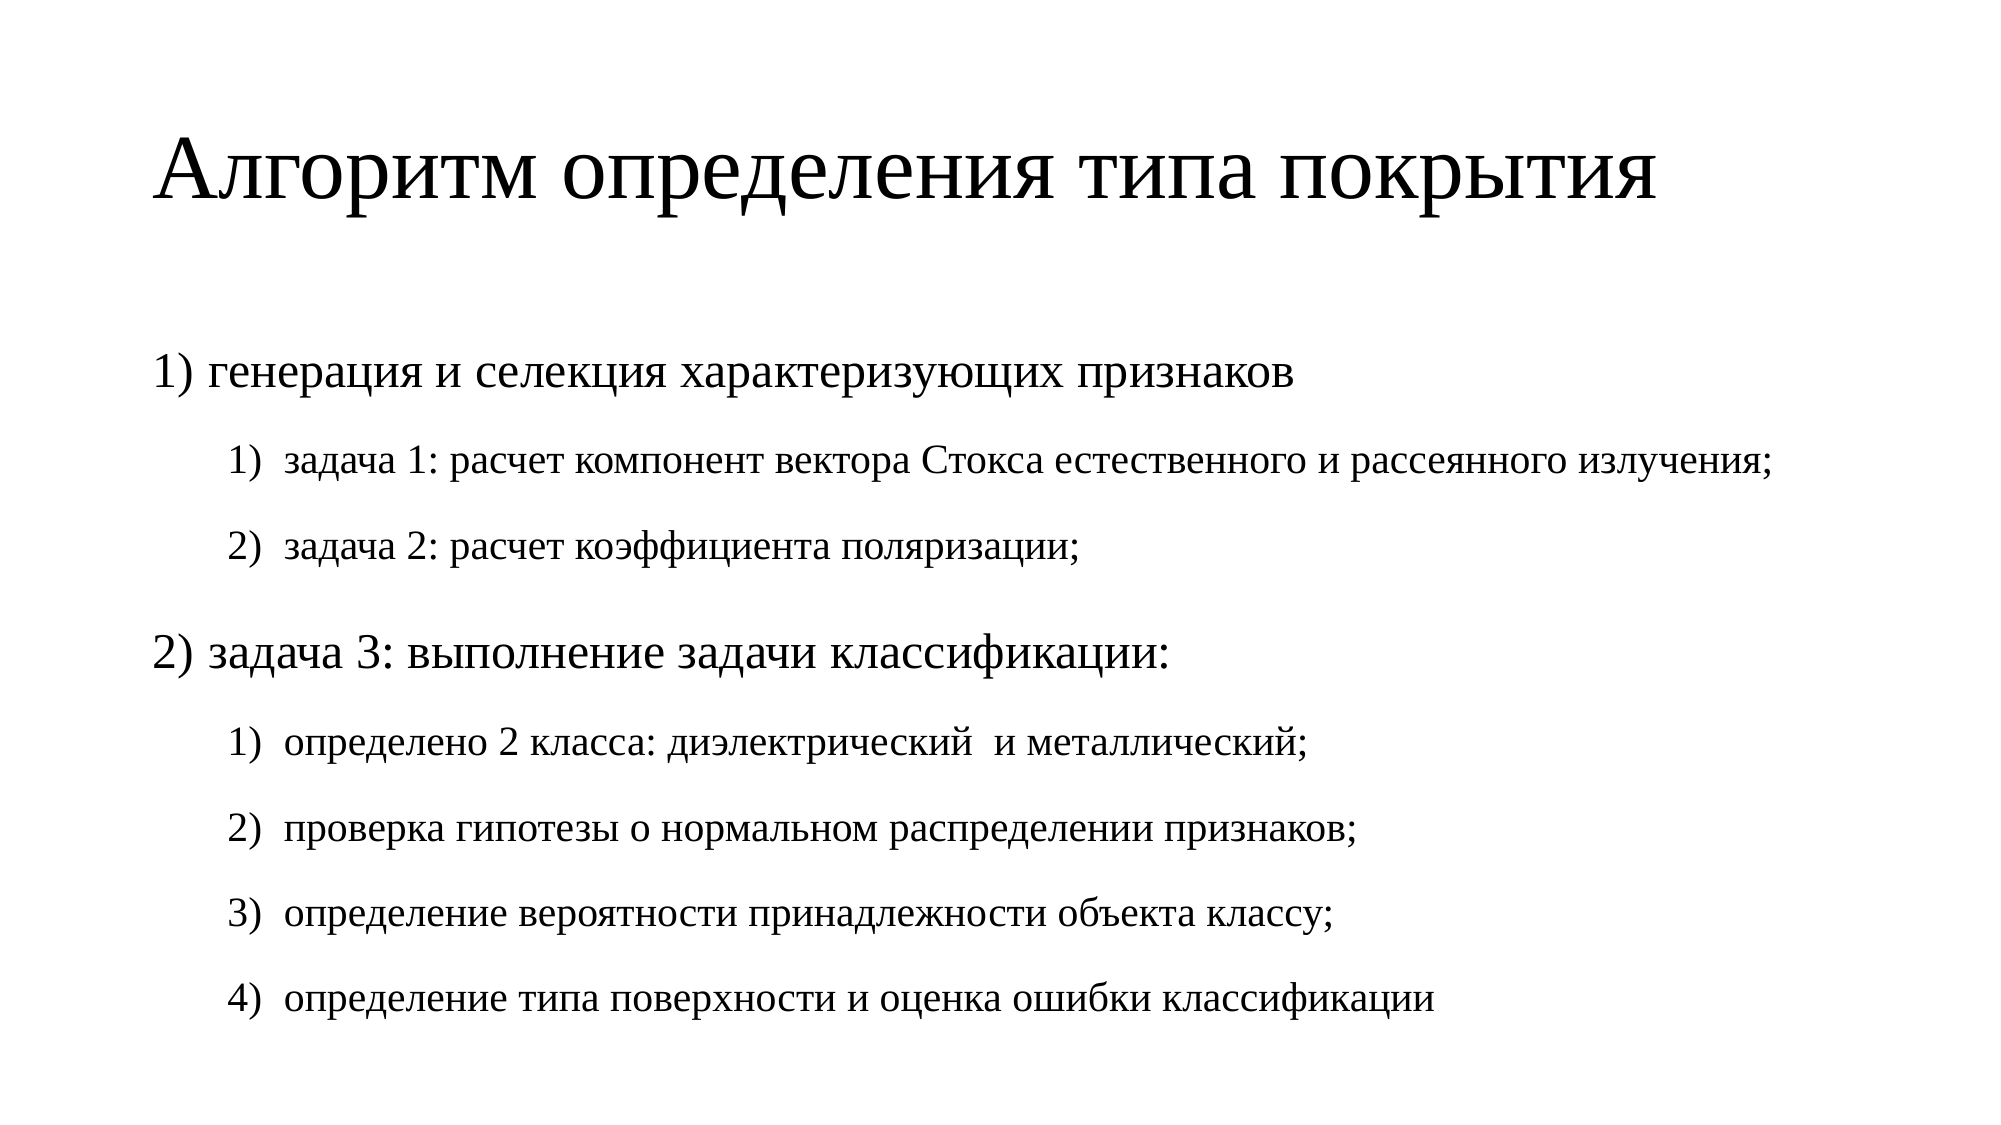

# Алгоритм определения типа покрытия
генерация и селекция характеризующих признаков
задача 1: расчет компонент вектора Стокса естественного и рассеянного излучения;
задача 2: расчет коэффициента поляризации;
задача 3: выполнение задачи классификации:
определено 2 класса: диэлектрический  и металлический;
проверка гипотезы о нормальном распределении признаков;
определение вероятности принадлежности объекта классу;
определение типа поверхности и оценка ошибки классификации